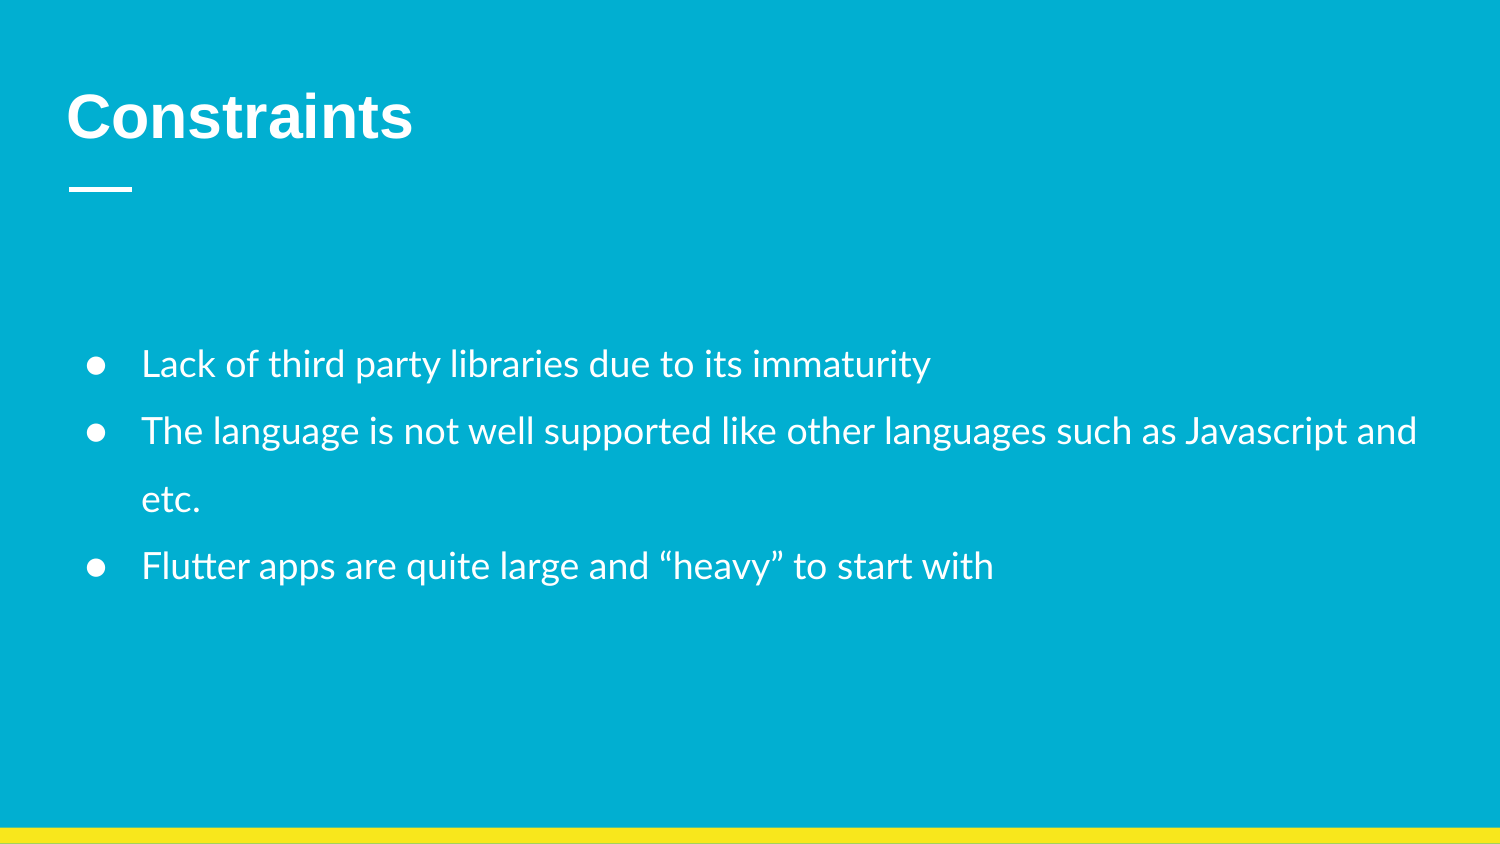

# Constraints

Lack of third party libraries due to its immaturity
The language is not well supported like other languages such as Javascript and etc.
Flutter apps are quite large and “heavy” to start with